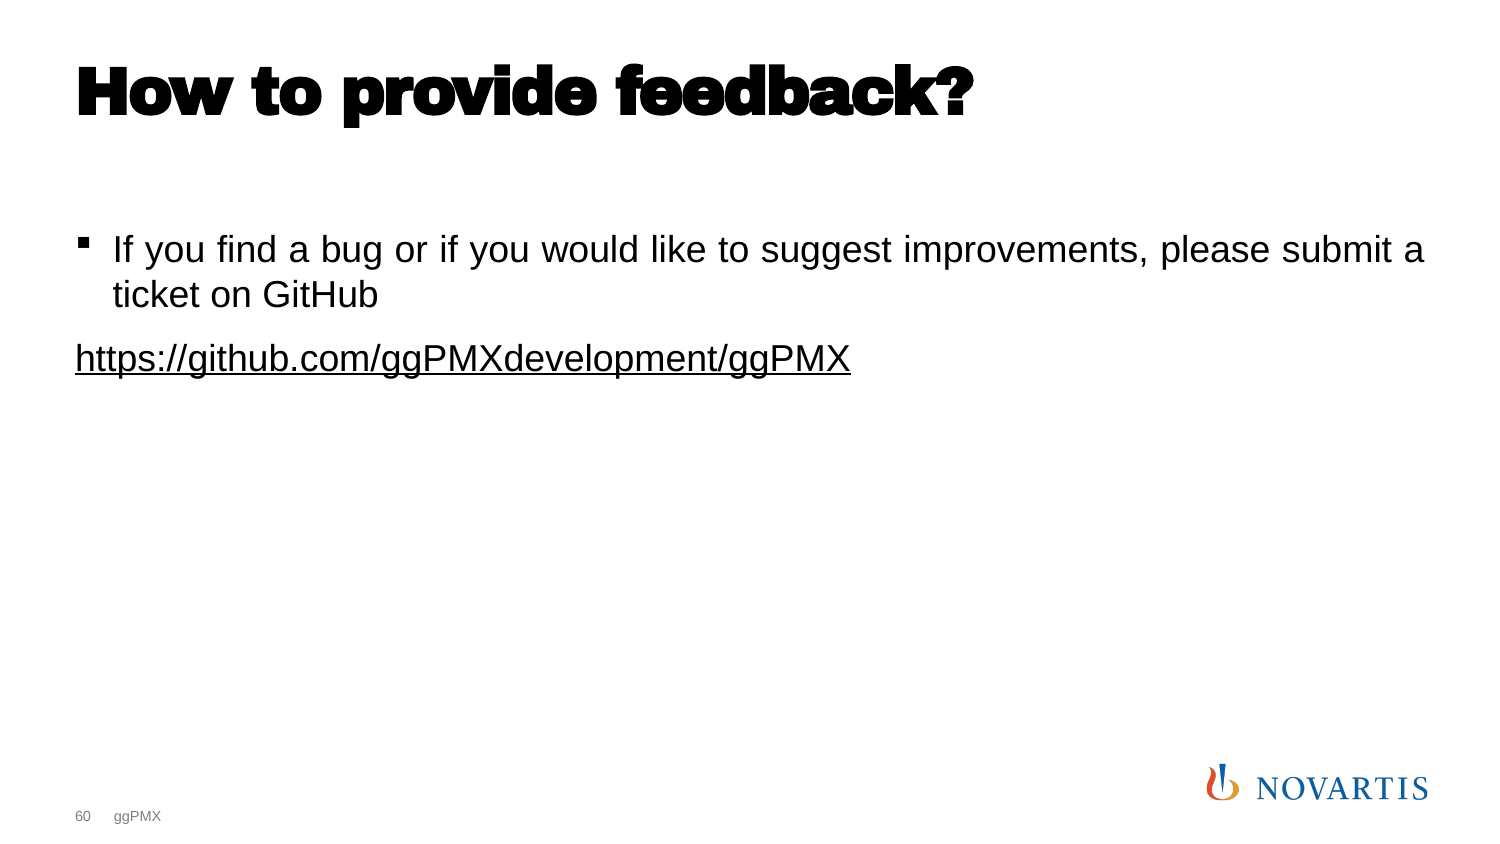

# How to provide feedback?
If you find a bug or if you would like to suggest improvements, please submit a ticket on GitHub
https://github.com/ggPMXdevelopment/ggPMX

60
ggPMX